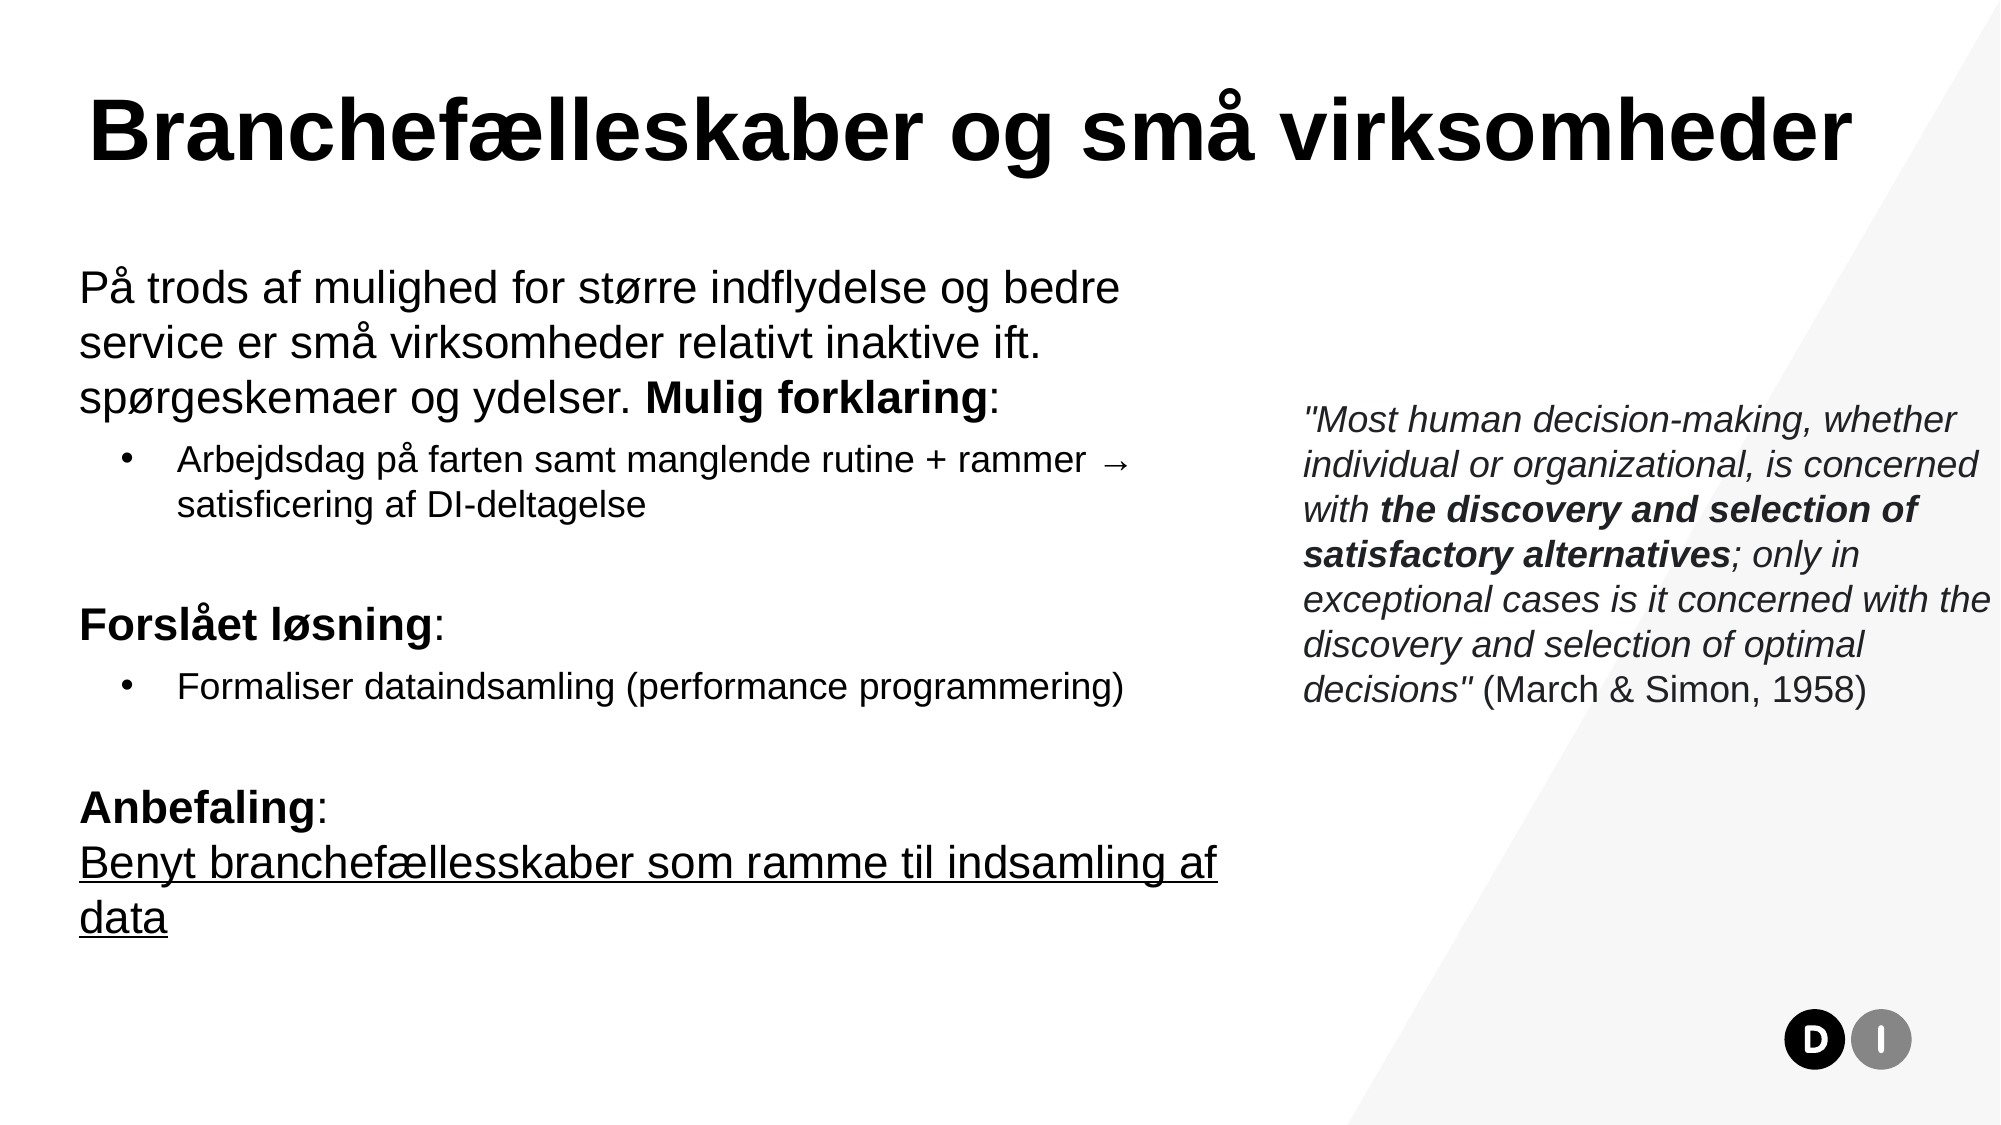

# Branchefælleskaber og små virksomheder
På trods af mulighed for større indflydelse og bedre service er små virksomheder relativt inaktive ift. spørgeskemaer og ydelser. Mulig forklaring:
Arbejdsdag på farten samt manglende rutine + rammer → satisficering af DI-deltagelse

Forslået løsning:
Formaliser dataindsamling (performance programmering)

Anbefaling:
Benyt branchefællesskaber som ramme til indsamling af data

"Most human decision-making, whether individual or organizational, is concerned with the discovery and selection of satisfactory alternatives; only in exceptional cases is it concerned with the discovery and selection of optimal decisions" (March & Simon, 1958)